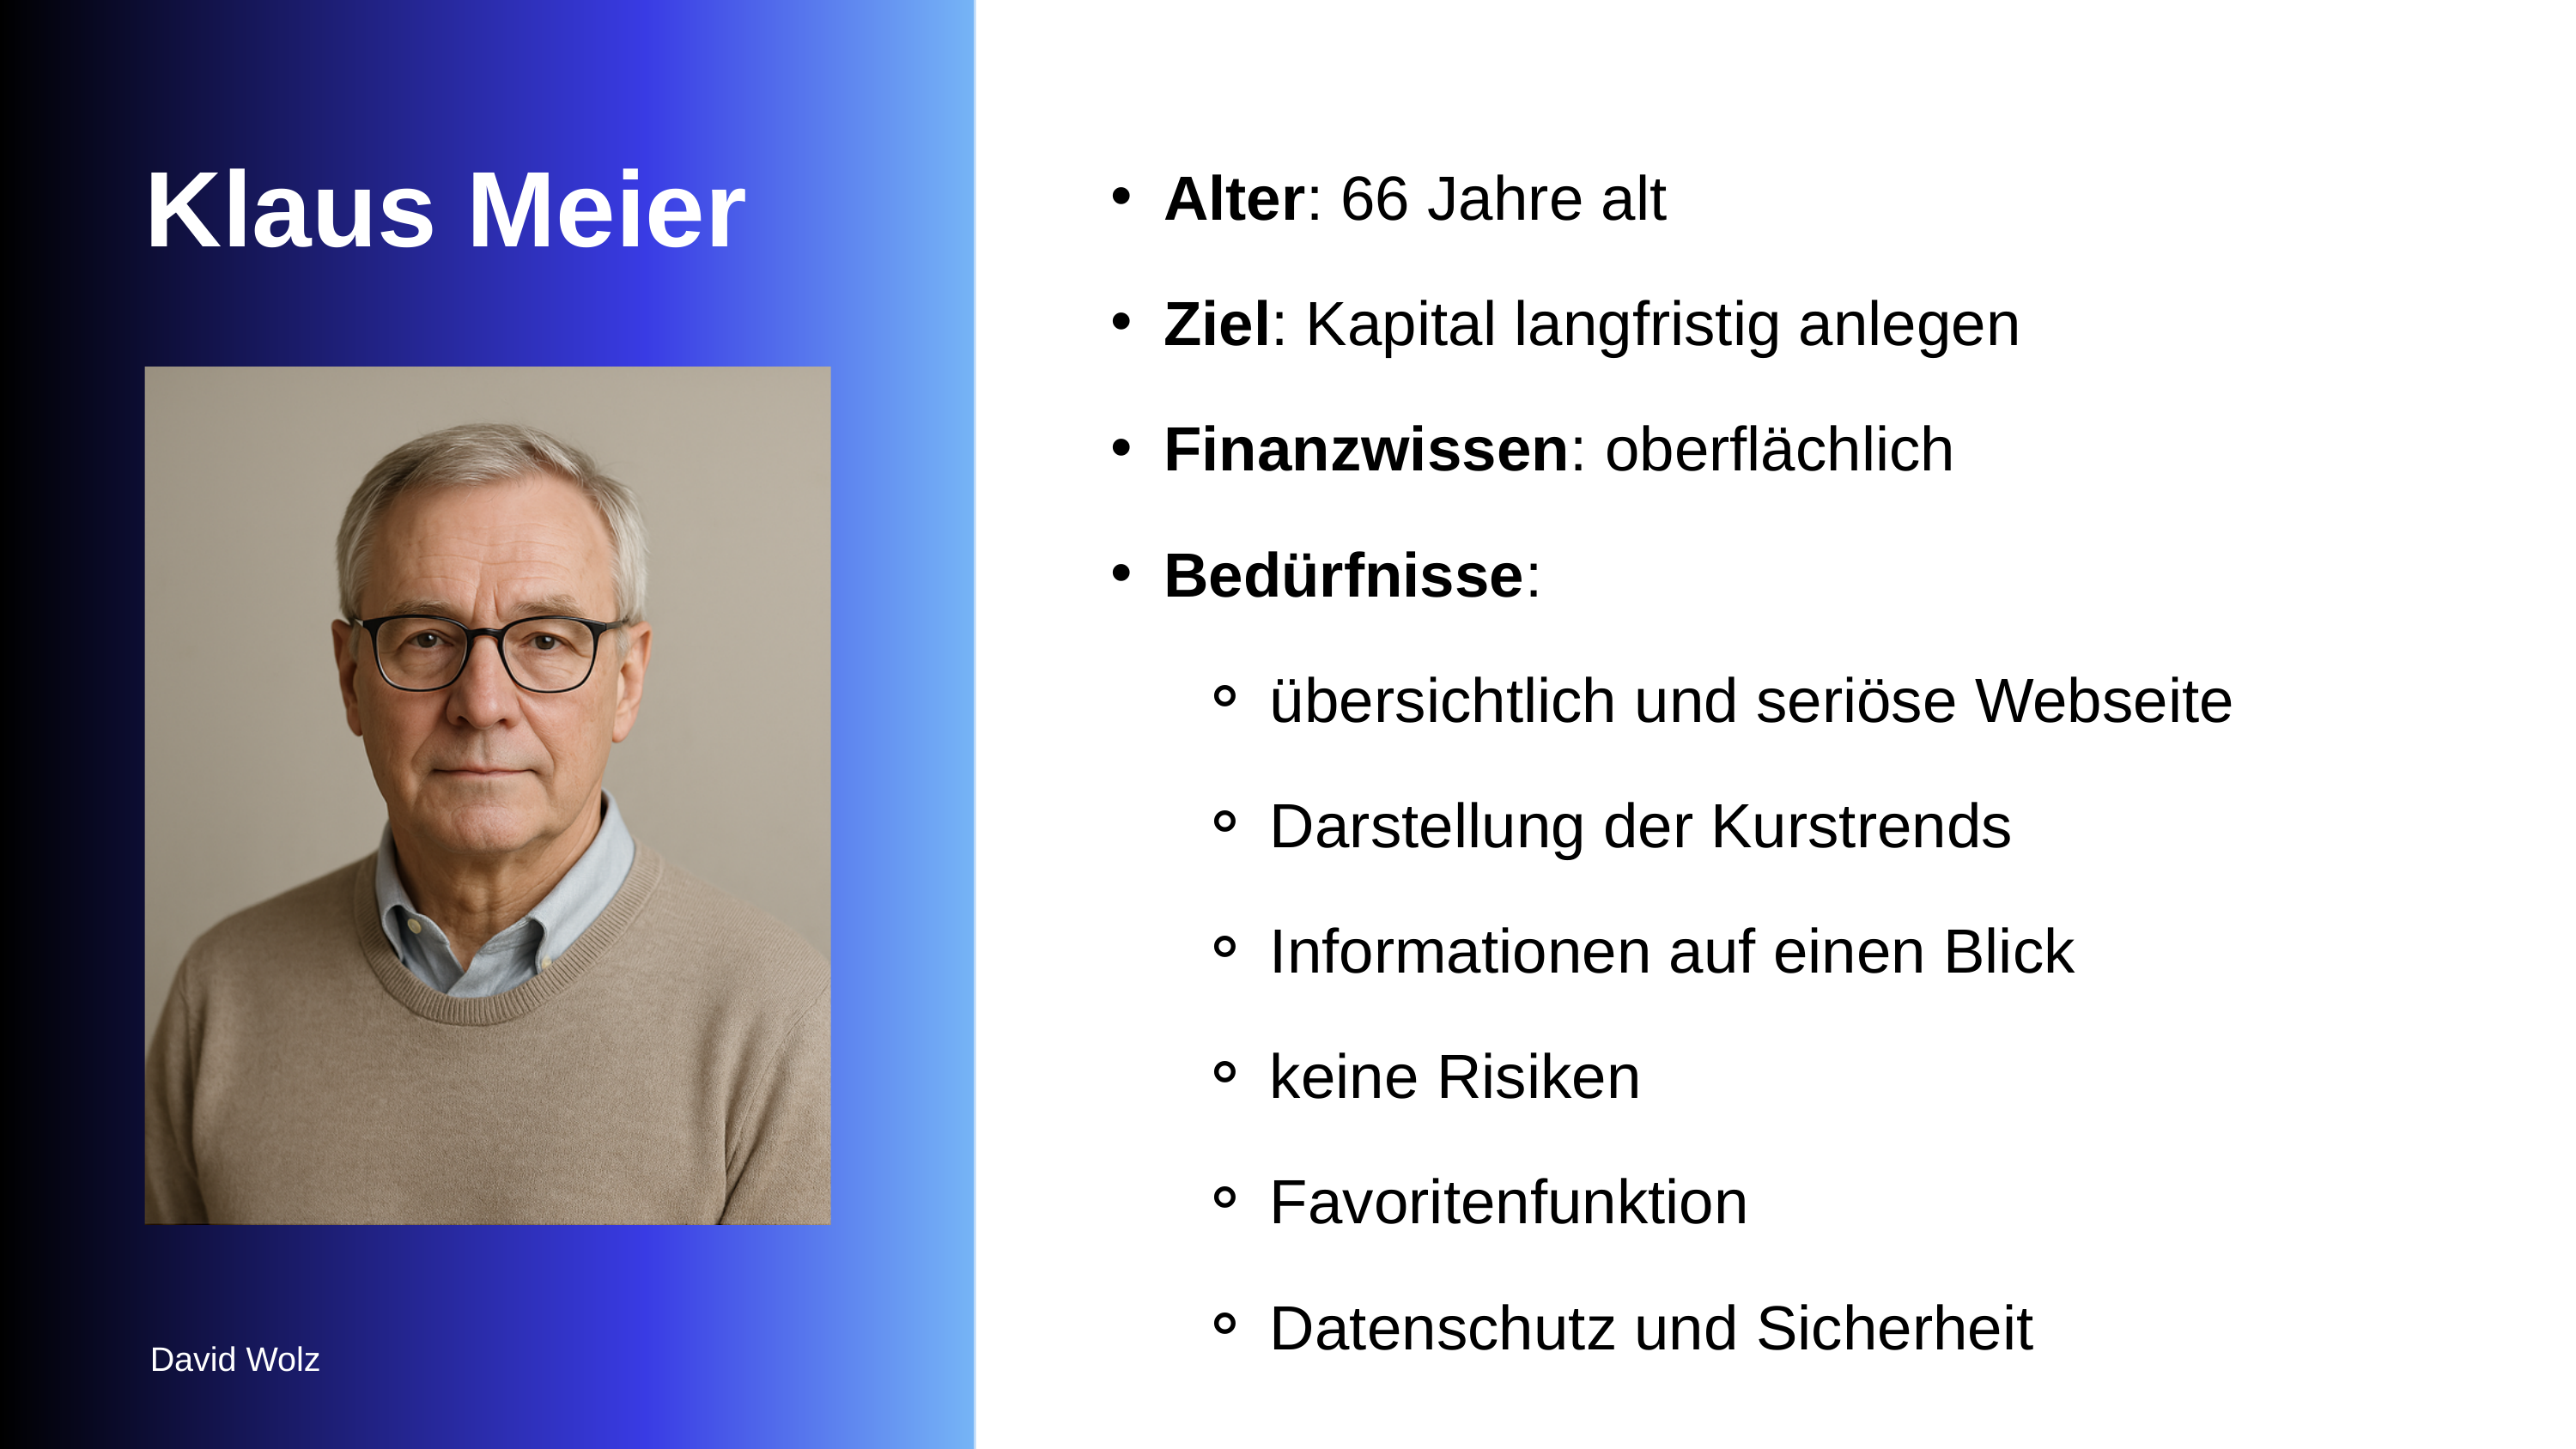

Alter: 66 Jahre alt
Ziel: Kapital langfristig anlegen
Finanzwissen: oberflächlich
Bedürfnisse:
übersichtlich und seriöse Webseite
Darstellung der Kurstrends
Informationen auf einen Blick
keine Risiken
Favoritenfunktion
Datenschutz und Sicherheit
Klaus Meier

David Wolz